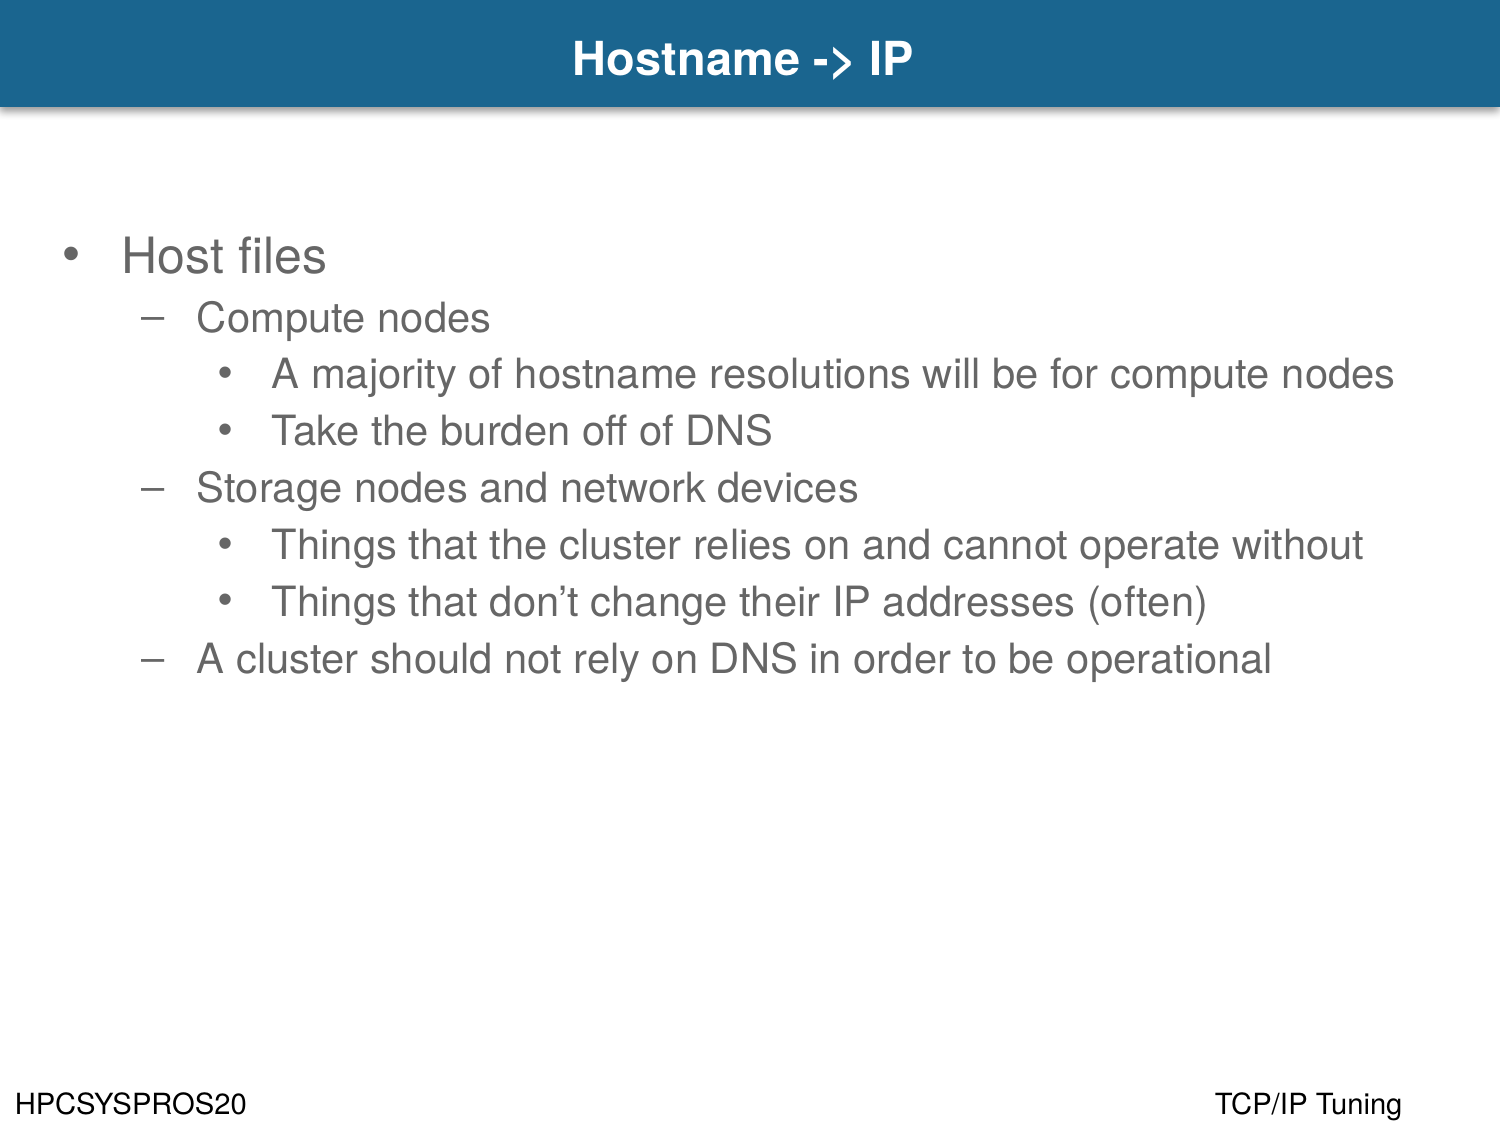

# Hostname -> IP
Host files
Compute nodes
A majority of hostname resolutions will be for compute nodes
Take the burden off of DNS
Storage nodes and network devices
Things that the cluster relies on and cannot operate without
Things that don’t change their IP addresses (often)
A cluster should not rely on DNS in order to be operational

HPCSYSPROS20							TCP/IP Tuning